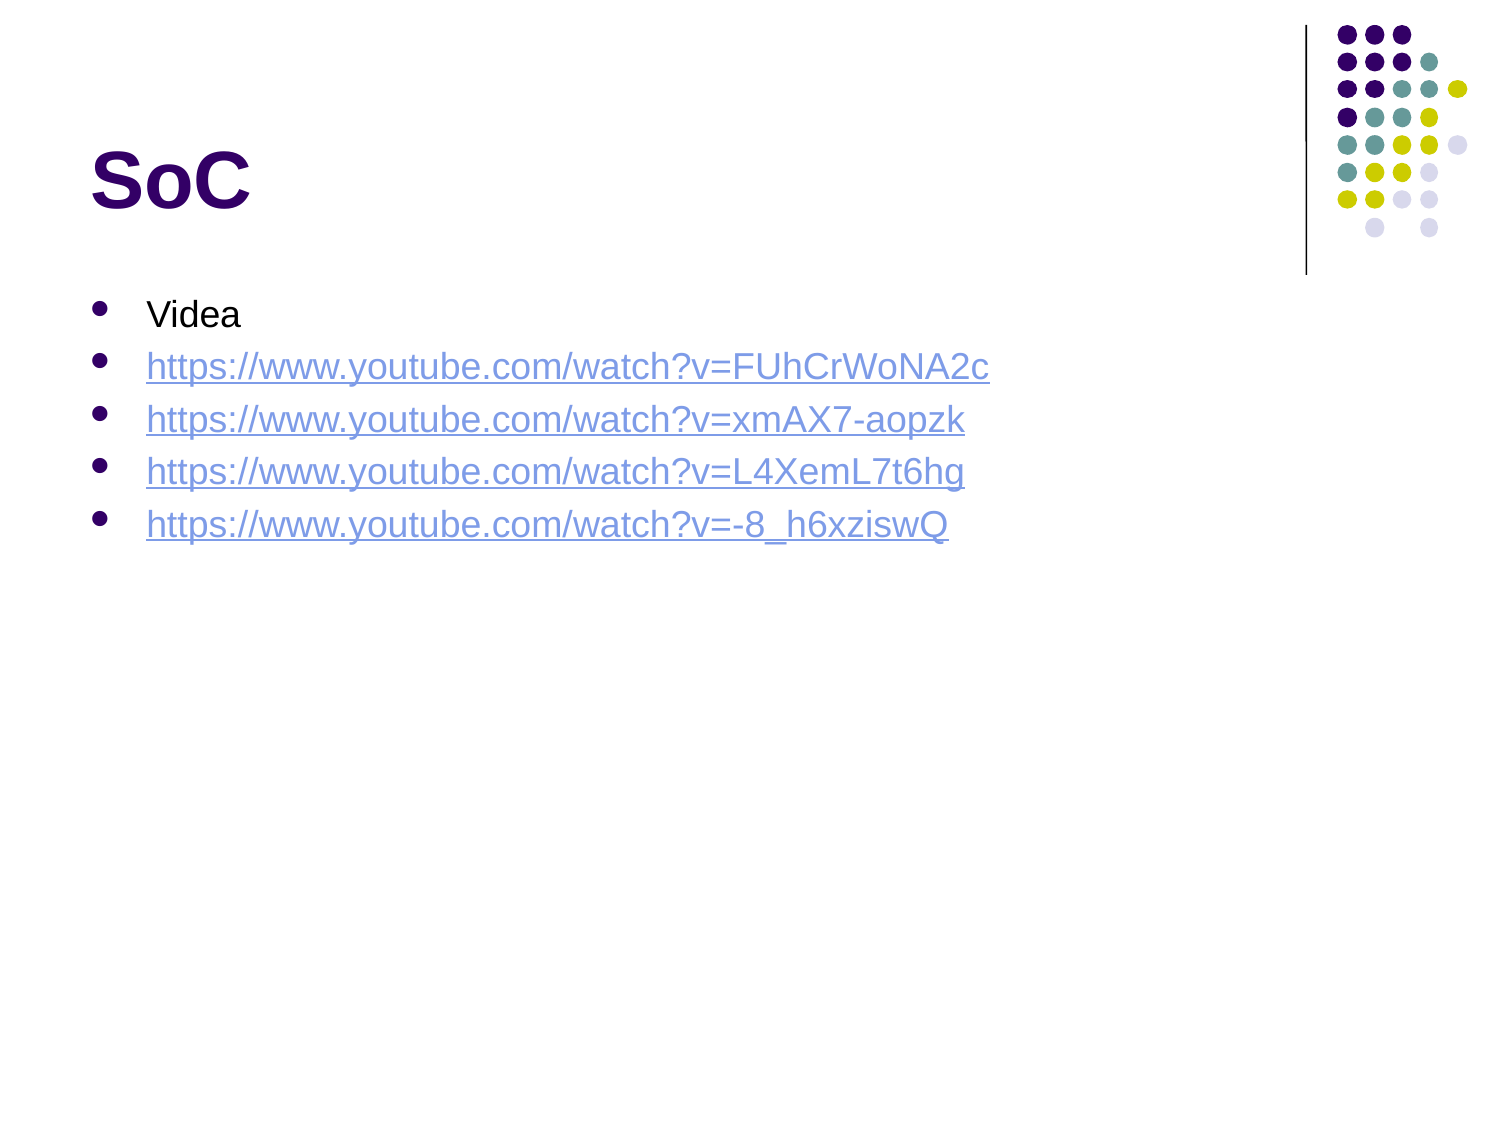

# SoC
Videa
https://www.youtube.com/watch?v=FUhCrWoNA2c
https://www.youtube.com/watch?v=xmAX7-aopzk
https://www.youtube.com/watch?v=L4XemL7t6hg
https://www.youtube.com/watch?v=-8_h6xziswQ